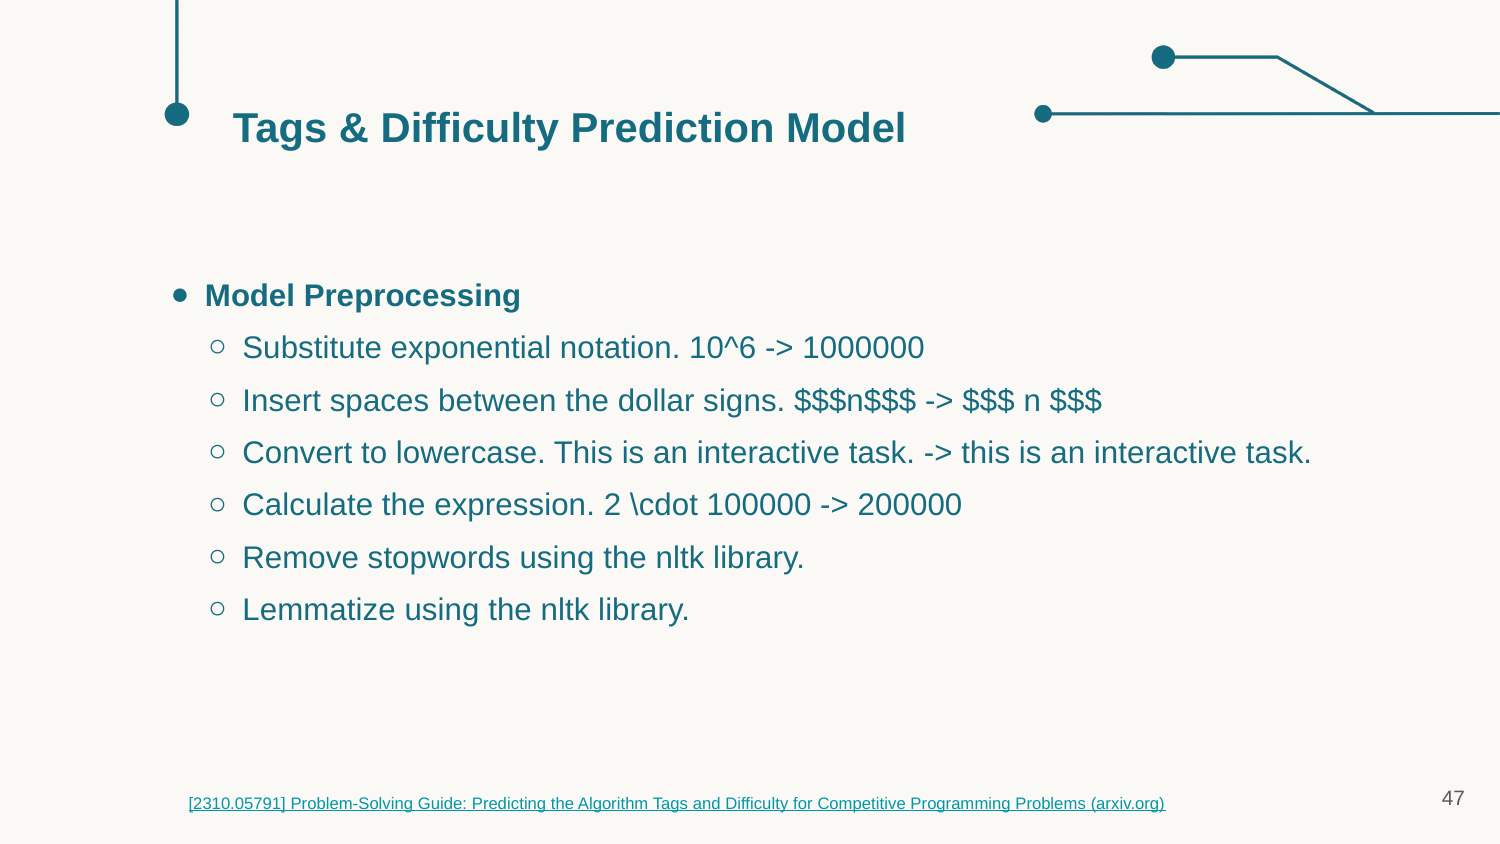

Tags & Difficulty Prediction Model
Model Preprocessing
Substitute exponential notation. 10^6 -> 1000000
Insert spaces between the dollar signs. $$$n$$$ -> $$$ n $$$
Convert to lowercase. This is an interactive task. -> this is an interactive task.
Calculate the expression. 2 \cdot 100000 -> 200000
Remove stopwords using the nltk library.
Lemmatize using the nltk library.

47
[2310.05791] Problem-Solving Guide: Predicting the Algorithm Tags and Difficulty for Competitive Programming Problems (arxiv.org)